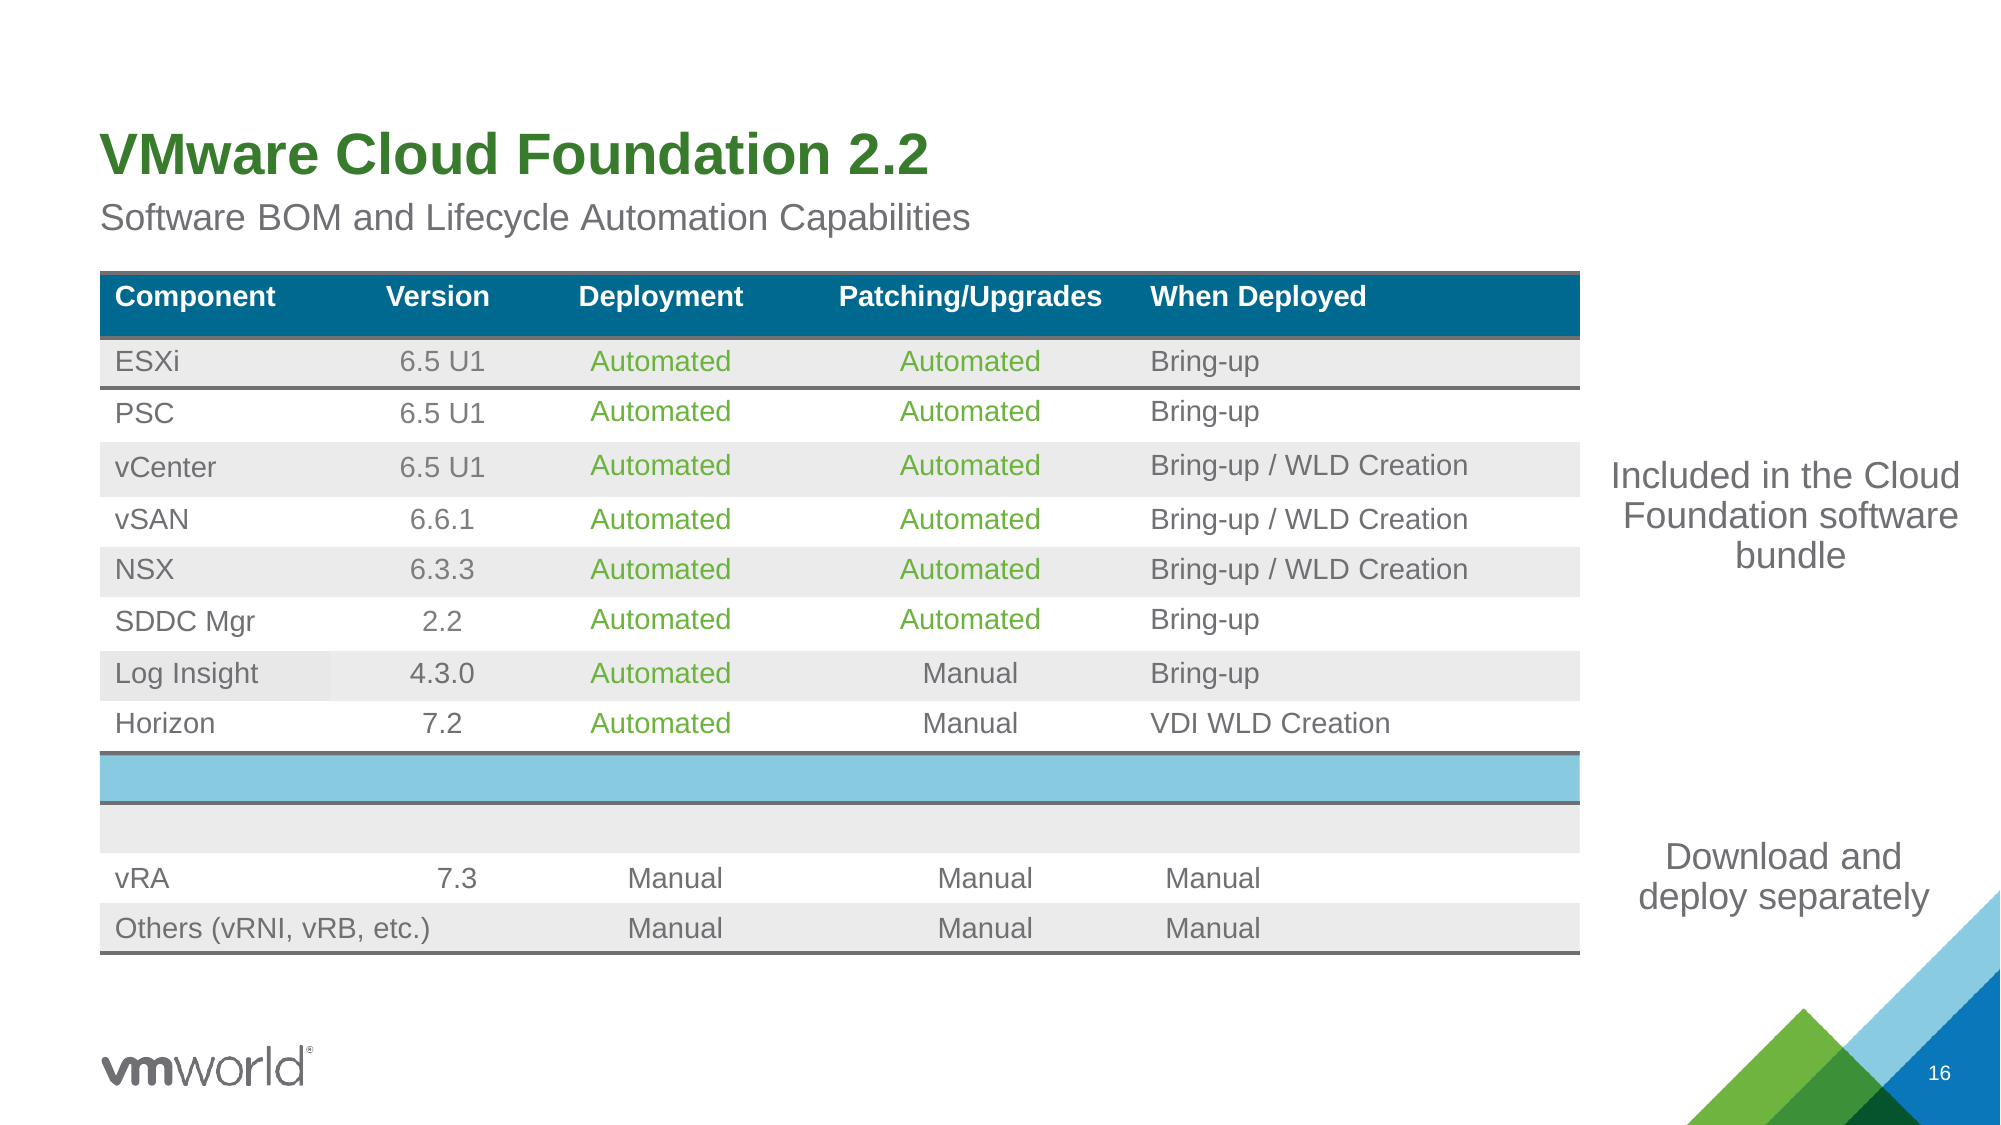

# VMware Cloud Foundation 2.2
Software BOM and Lifecycle Automation Capabilities
| Component | Version | Deployment | Patching/Upgrades | When Deployed |
| --- | --- | --- | --- | --- |
| ESXi | 6.5 U1 | Automated | Automated | Bring-up |
| PSC | 6.5 U1 | Automated | Automated | Bring-up |
| vCenter | 6.5 U1 | Automated | Automated | Bring-up / WLD Creation |
| vSAN | 6.6.1 | Automated | Automated | Bring-up / WLD Creation |
| NSX | 6.3.3 | Automated | Automated | Bring-up / WLD Creation |
| SDDC Mgr | 2.2 | Automated | Automated | Bring-up |
| Log Insight | 4.3.0 | Automated | Manual | Bring-up |
| Horizon Optional vR Ops | 7.2 6.6.1 | Automated Manual | Manual Manual | VDI WLD Creation Manual |
Included in the Cloud  Foundation software  bundle

Download and  deploy separately
vRA	7.3	Manual	Manual	Manual
Others (vRNI, vRB, etc.)	Manual	Manual	Manual

16